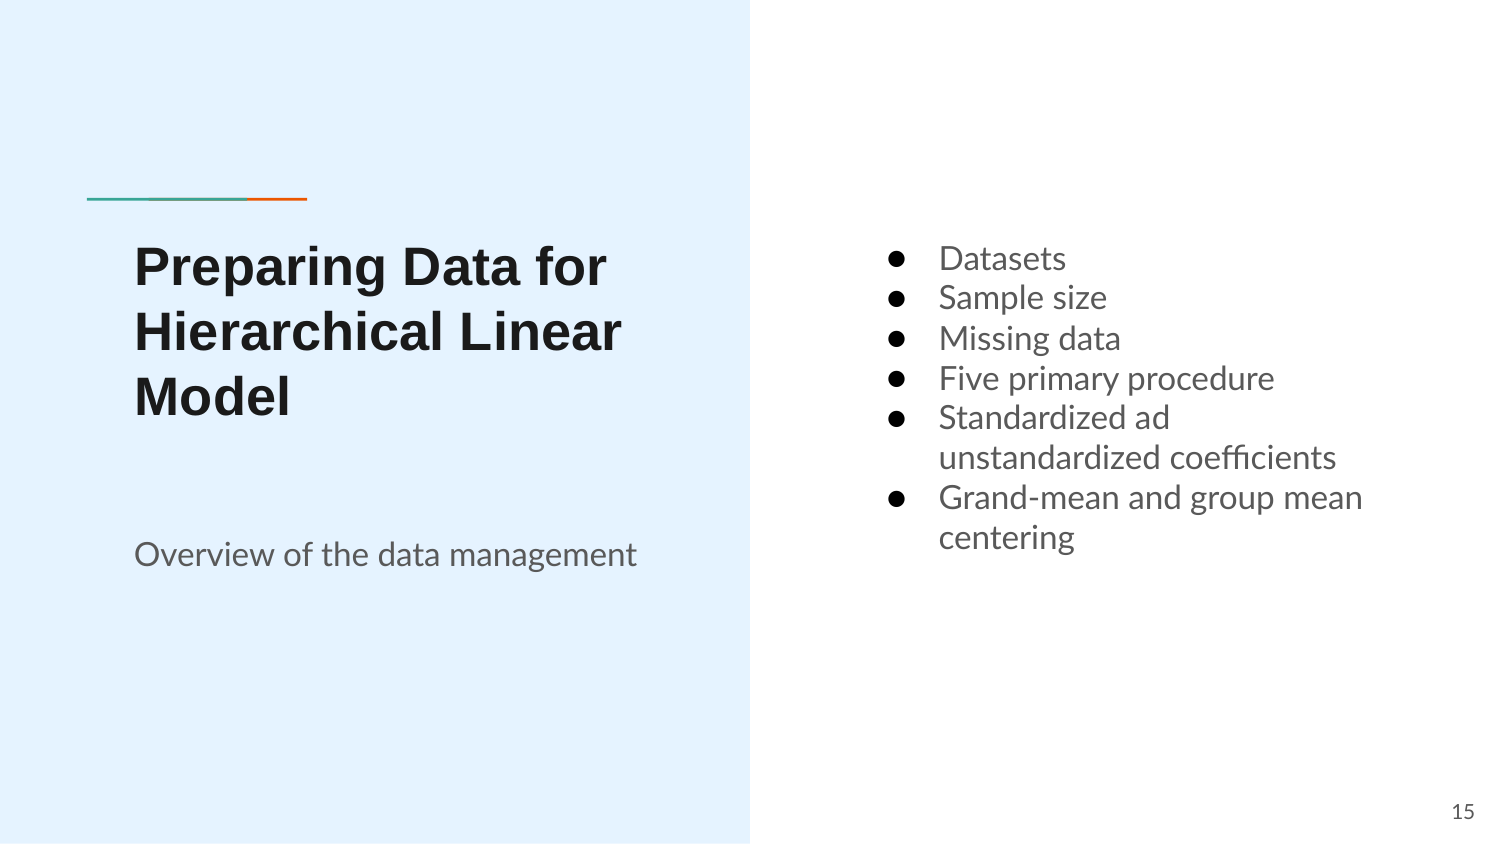

# Preparing Data for Hierarchical Linear Model

Datasets
Sample size
Missing data
Five primary procedure
Standardized ad unstandardized coefficients
Grand-mean and group mean centering

Overview of the data management
15